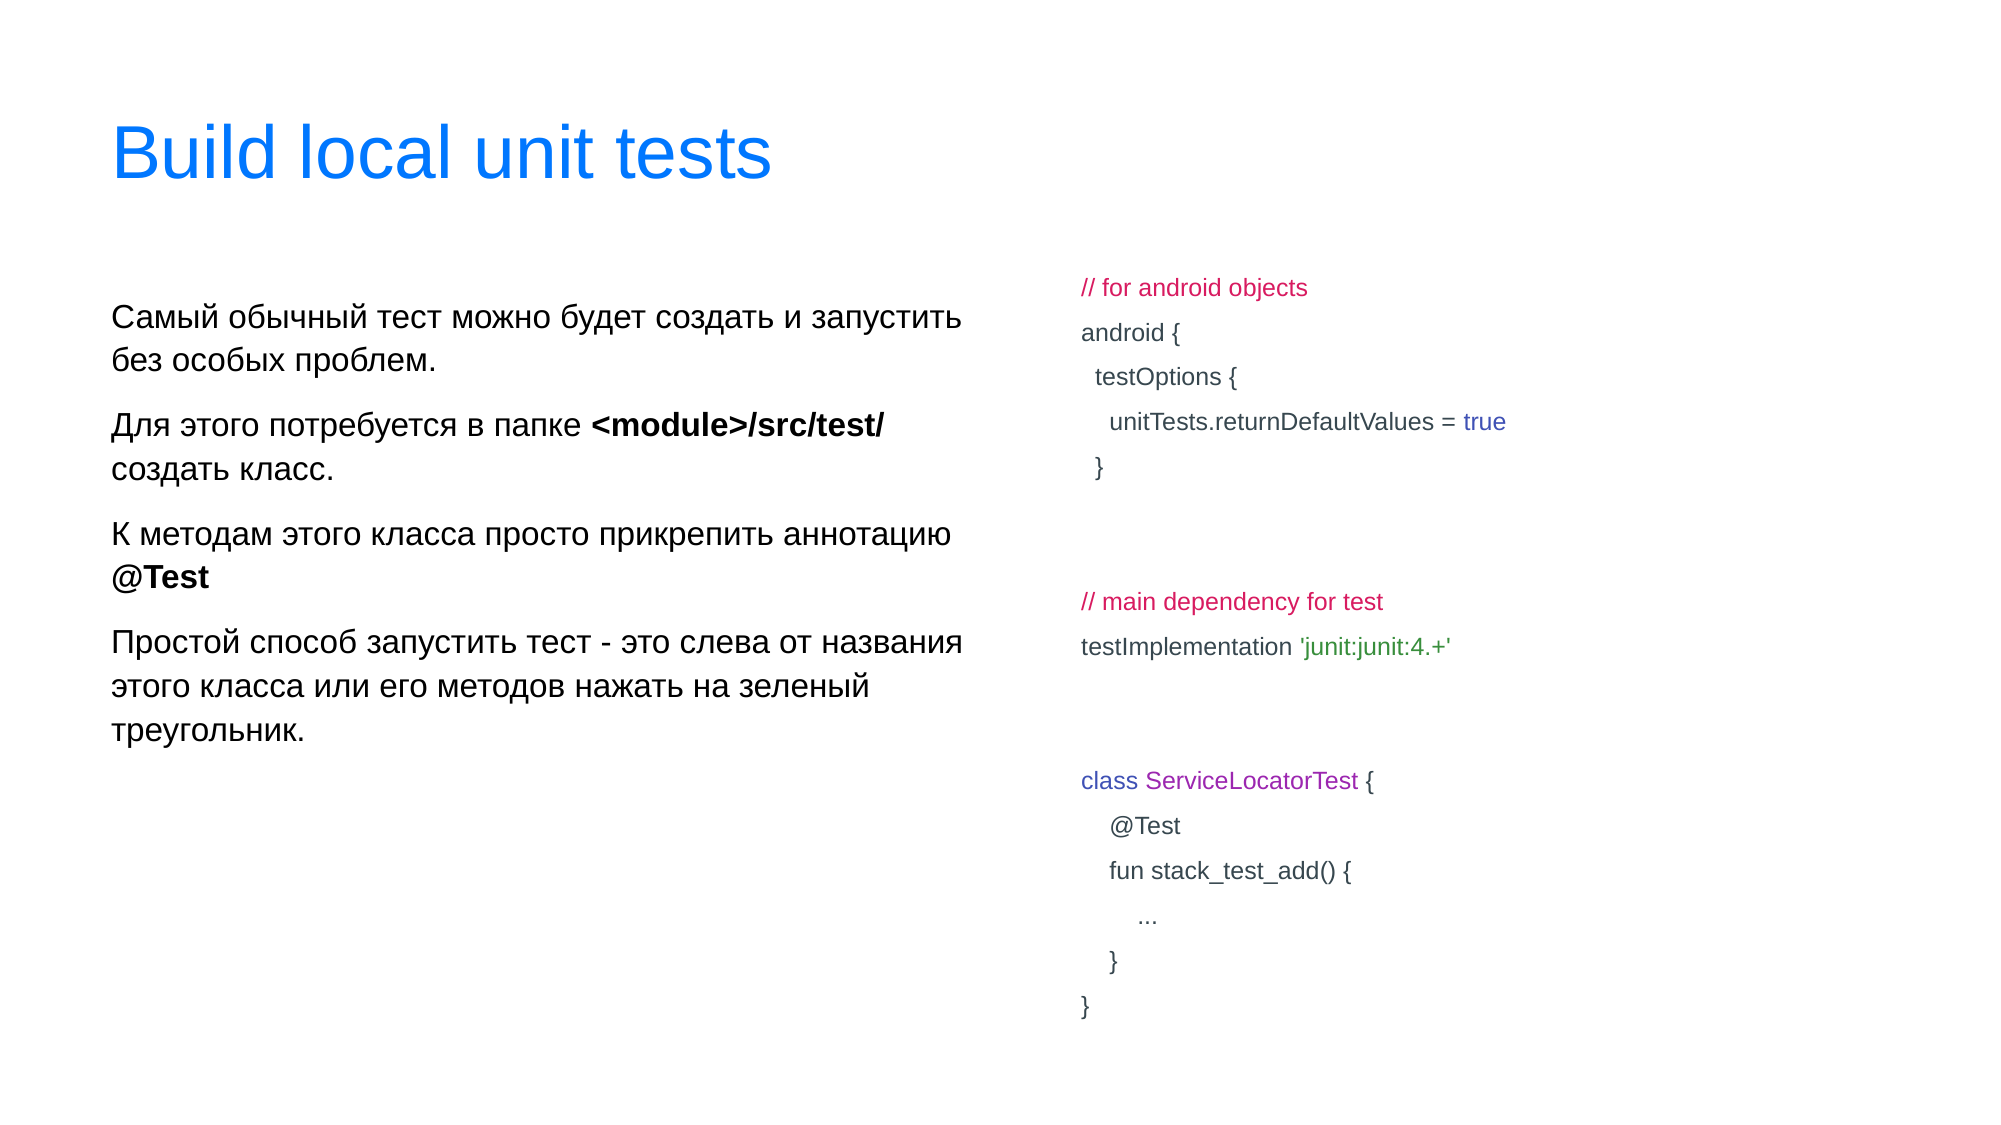

# Build local unit tests
// for android objects
android {
  testOptions {
    unitTests.returnDefaultValues = true
  }

// main dependency for test
testImplementation 'junit:junit:4.+'

class ServiceLocatorTest {
    @Test
    fun stack_test_add() {
        ...
    }
}
Самый обычный тест можно будет создать и запустить без особых проблем.
Для этого потребуется в папке <module>/src/test/ создать класс.
К методам этого класса просто прикрепить аннотацию @Test
Простой способ запустить тест - это слева от названия этого класса или его методов нажать на зеленый треугольник.